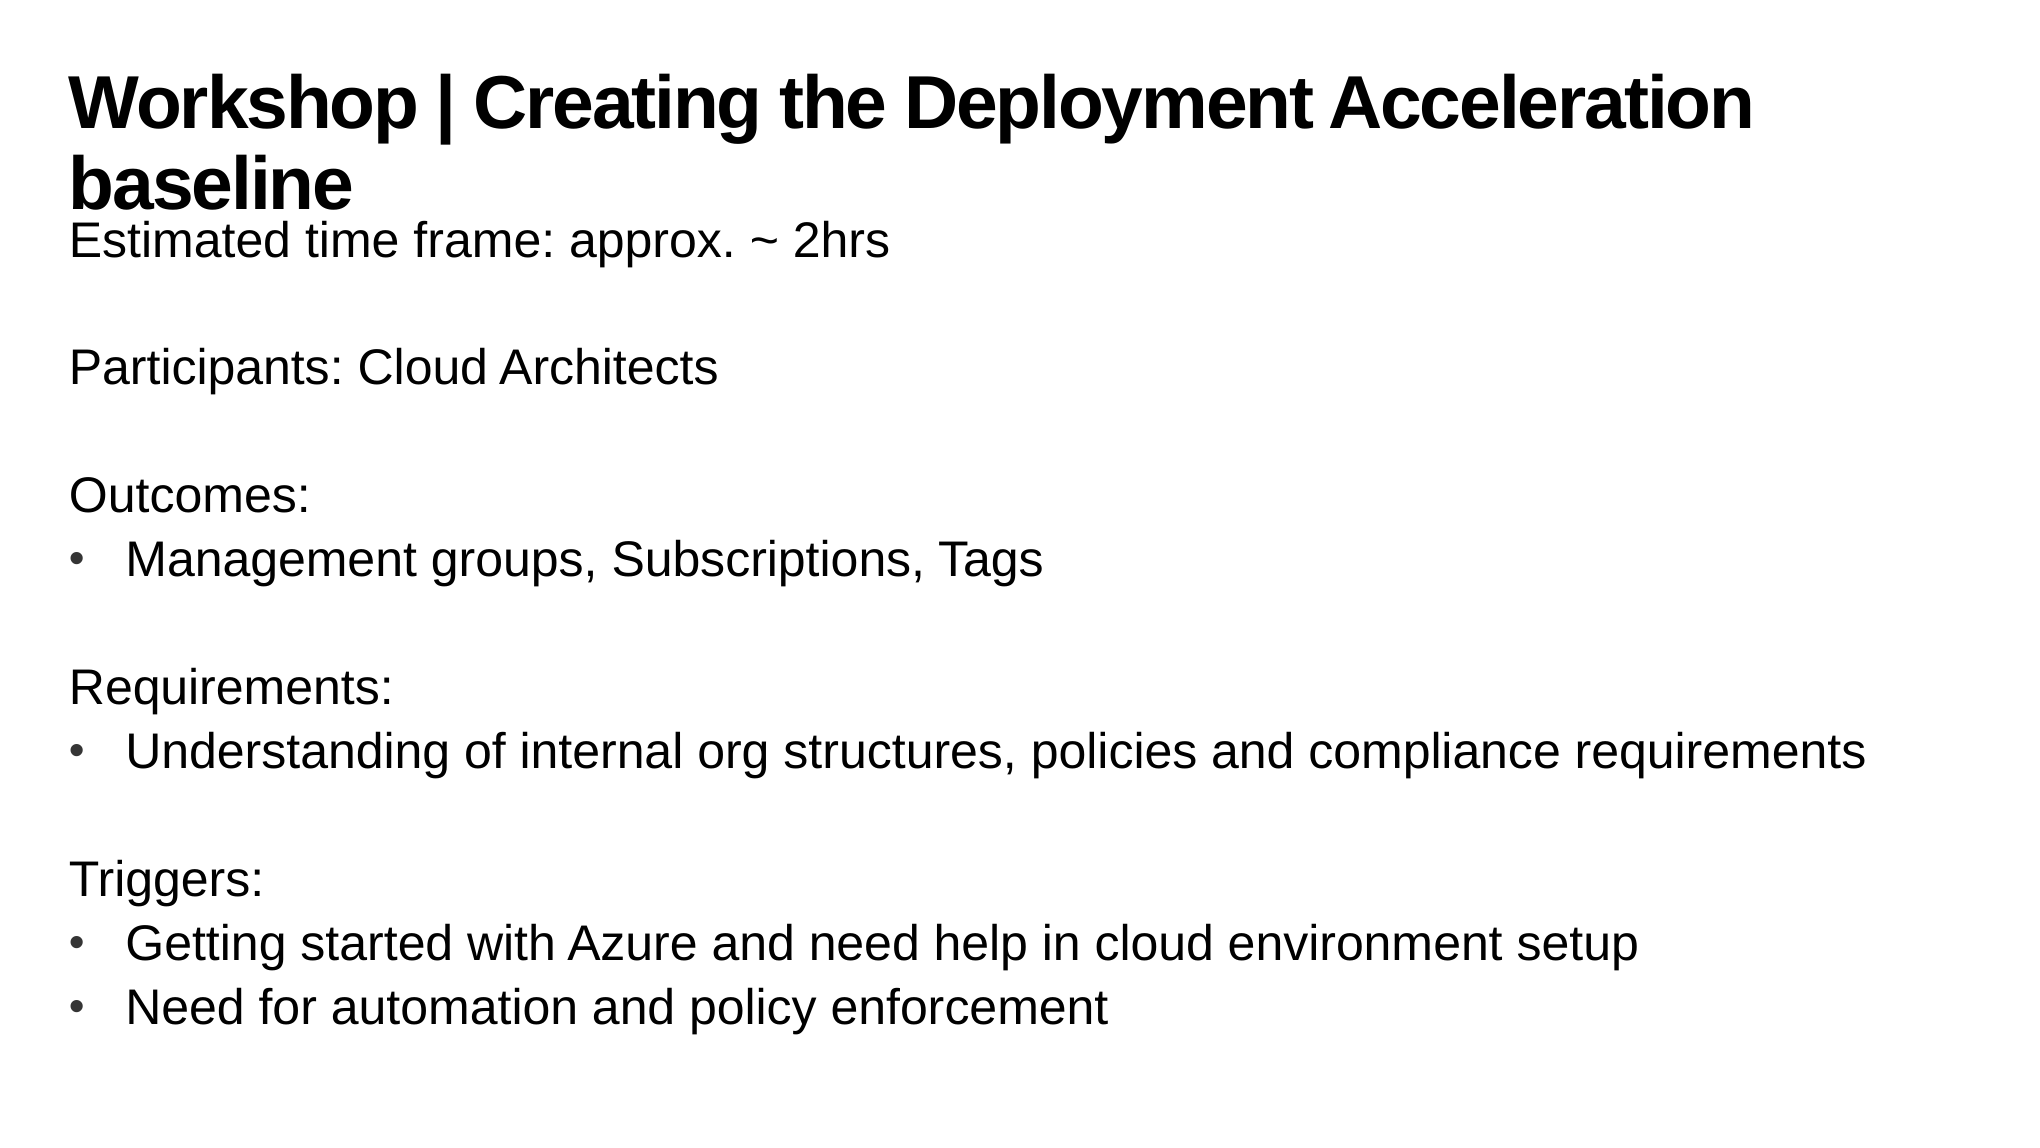

# Workshop | Creating the Deployment Acceleration baseline
Estimated time frame: approx. ~ 2hrs

Participants: Cloud Architects

Outcomes:
Management groups, Subscriptions, Tags

Requirements:
Understanding of internal org structures, policies and compliance requirements

Triggers:
Getting started with Azure and need help in cloud environment setup
Need for automation and policy enforcement